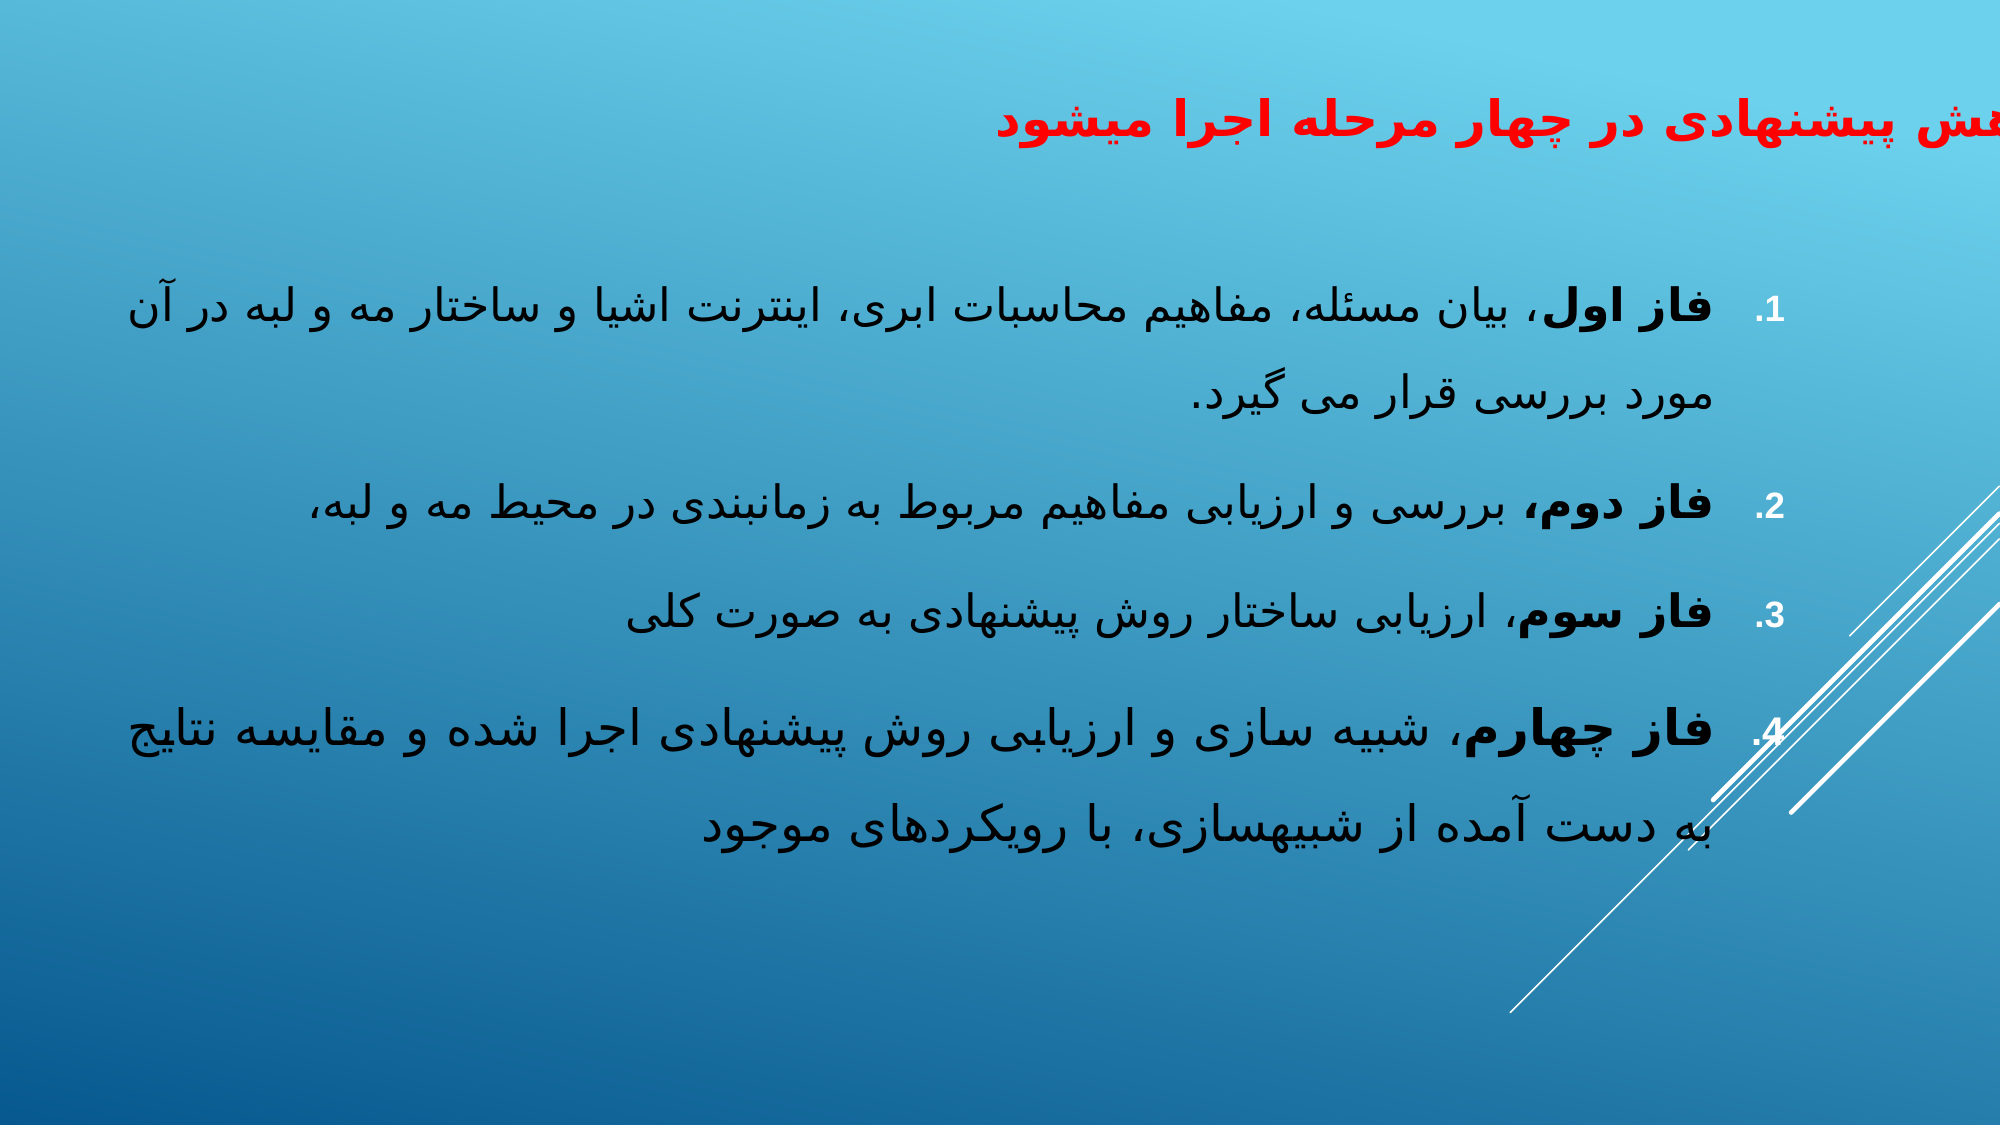

پژوهش پیشنهادی در چهار مرحله اجرا می­شود
فاز اول، بیان مسئله، مفاهیم محاسبات ابری، اینترنت اشیا و ساختار مه و لبه در آن مورد بررسی قرار می گیرد.
فاز دوم، بررسی و ارزیابی مفاهیم مربوط به زمانبندی در محیط مه و لبه،
فاز سوم، ارزیابی ساختار روش پیشنهادی به صورت کلی
فاز چهارم، شبیه سازی و ارزیابی روش پیشنهادی اجرا شده و مقایسه نتایج به دست آمده از شبیه­سازی، با رویکردهای موجود